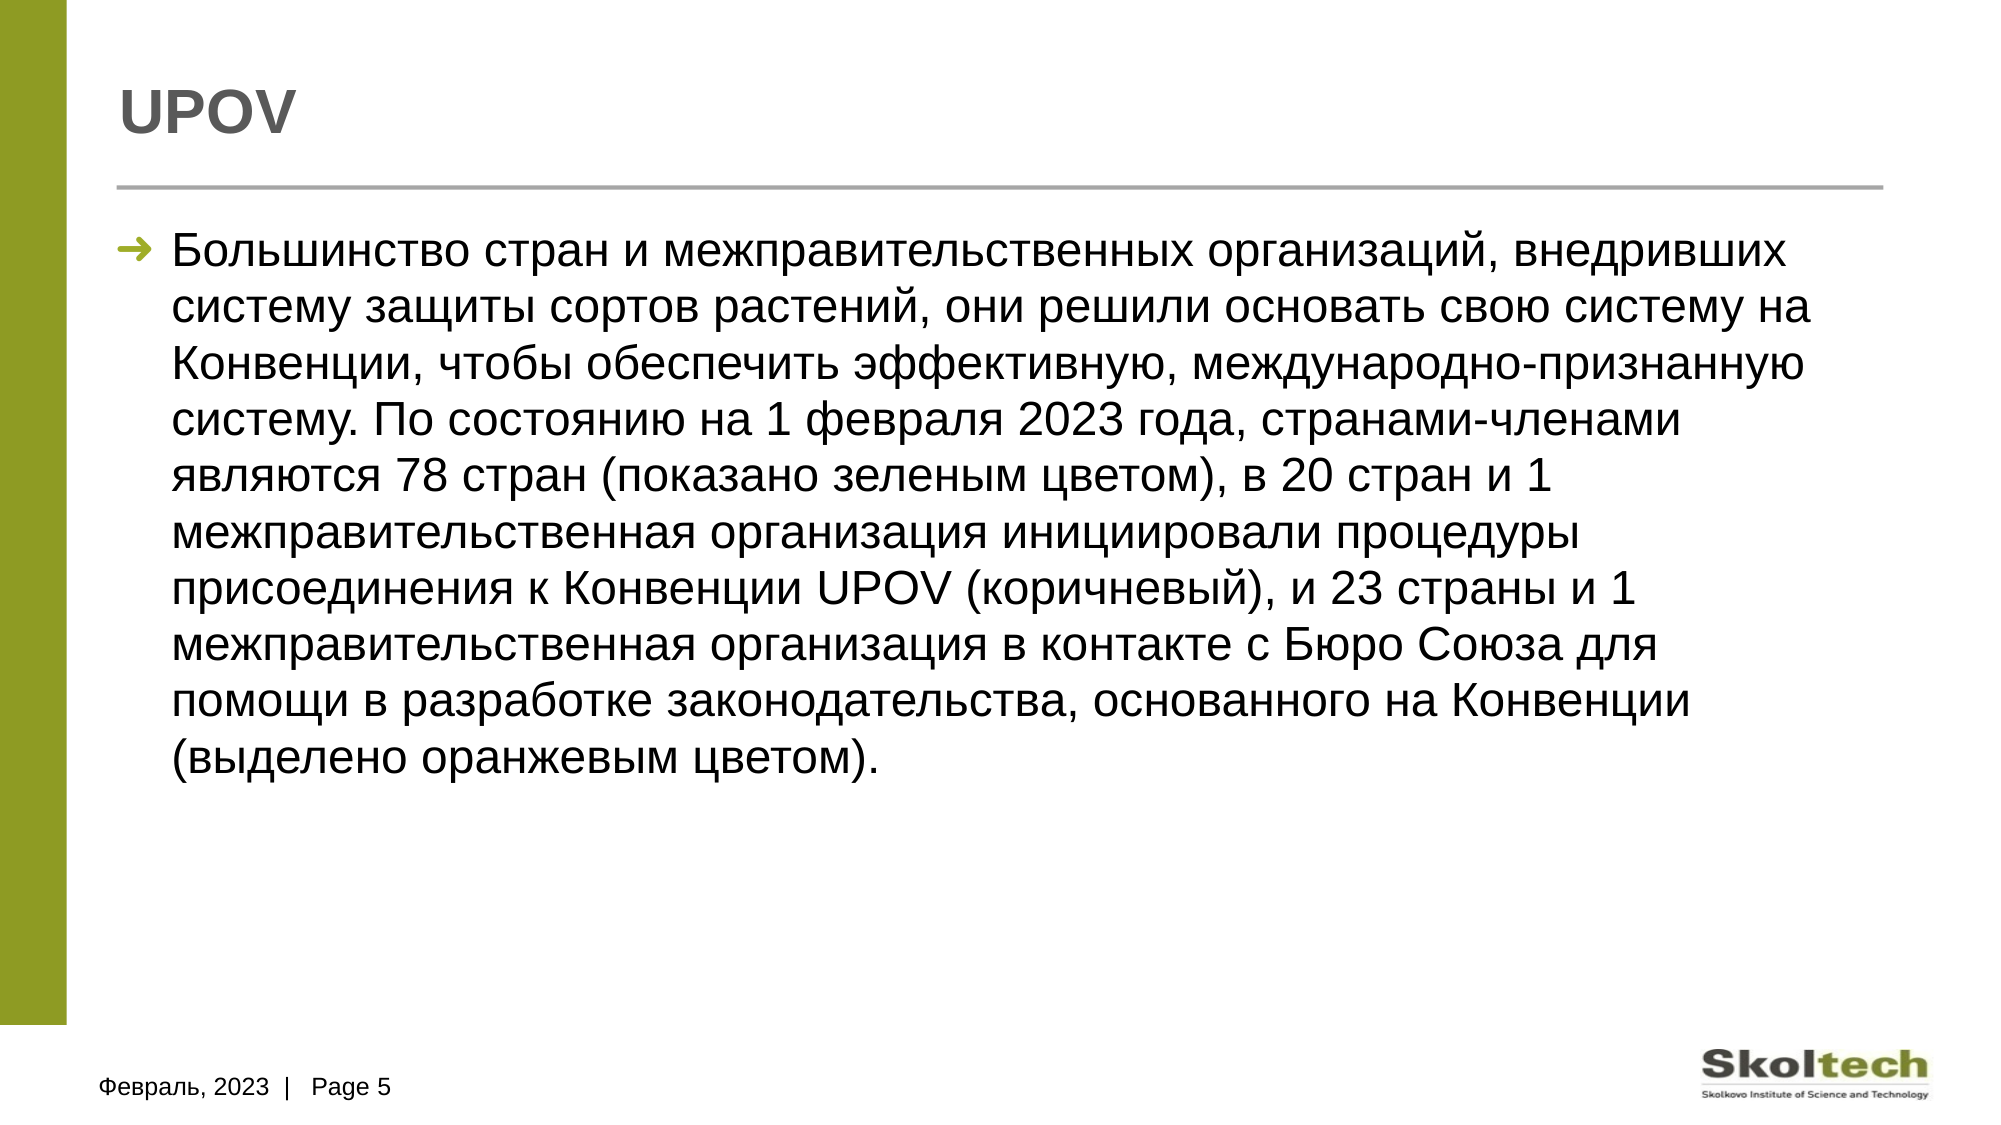

# UPOV
Большинство стран и межправительственных организаций, внедривших систему защиты сортов растений, они решили основать свою систему на Конвенции, чтобы обеспечить эффективную, международно-признанную систему. По состоянию на 1 февраля 2023 года, странами-членами являются 78 стран (показано зеленым цветом), в 20 стран и 1 межправительственная организация инициировали процедуры присоединения к Конвенции UPOV (коричневый), и 23 страны и 1 межправительственная организация в контакте с Бюро Союза для помощи в разработке законодательства, основанного на Конвенции (выделено оранжевым цветом).
Февраль, 2023  |   Page 5